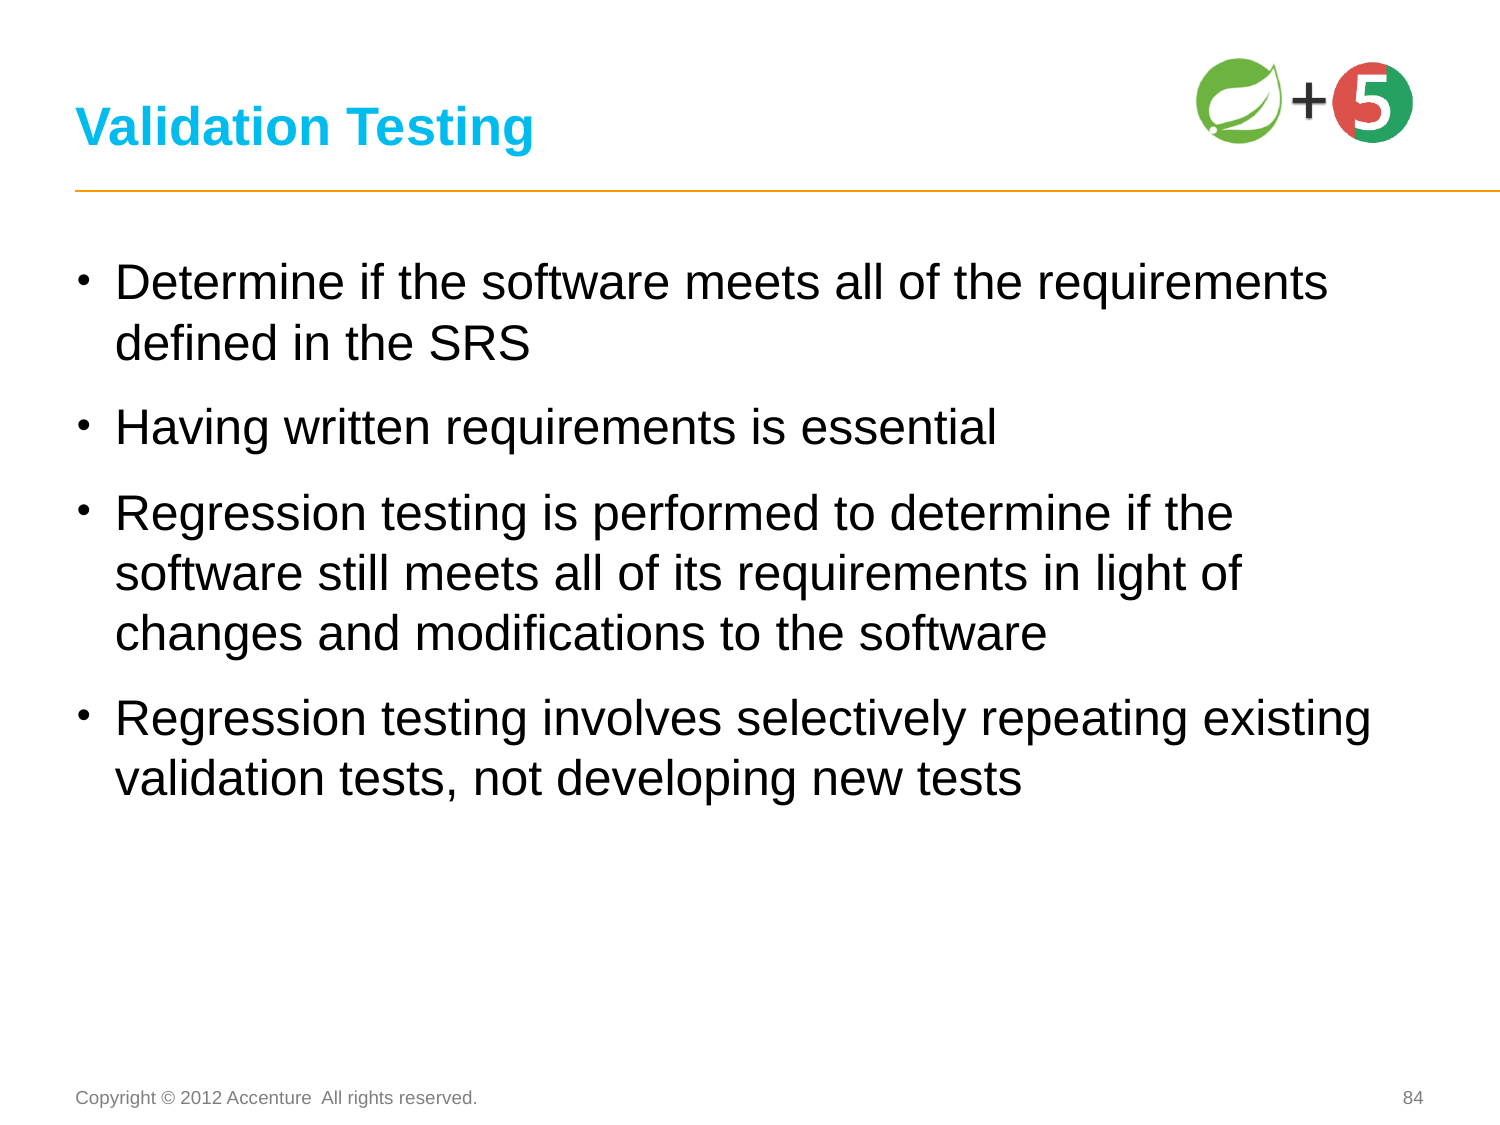

# Validation Testing
Determine if the software meets all of the requirements defined in the SRS
Having written requirements is essential
Regression testing is performed to determine if the software still meets all of its requirements in light of changes and modifications to the software
Regression testing involves selectively repeating existing validation tests, not developing new tests